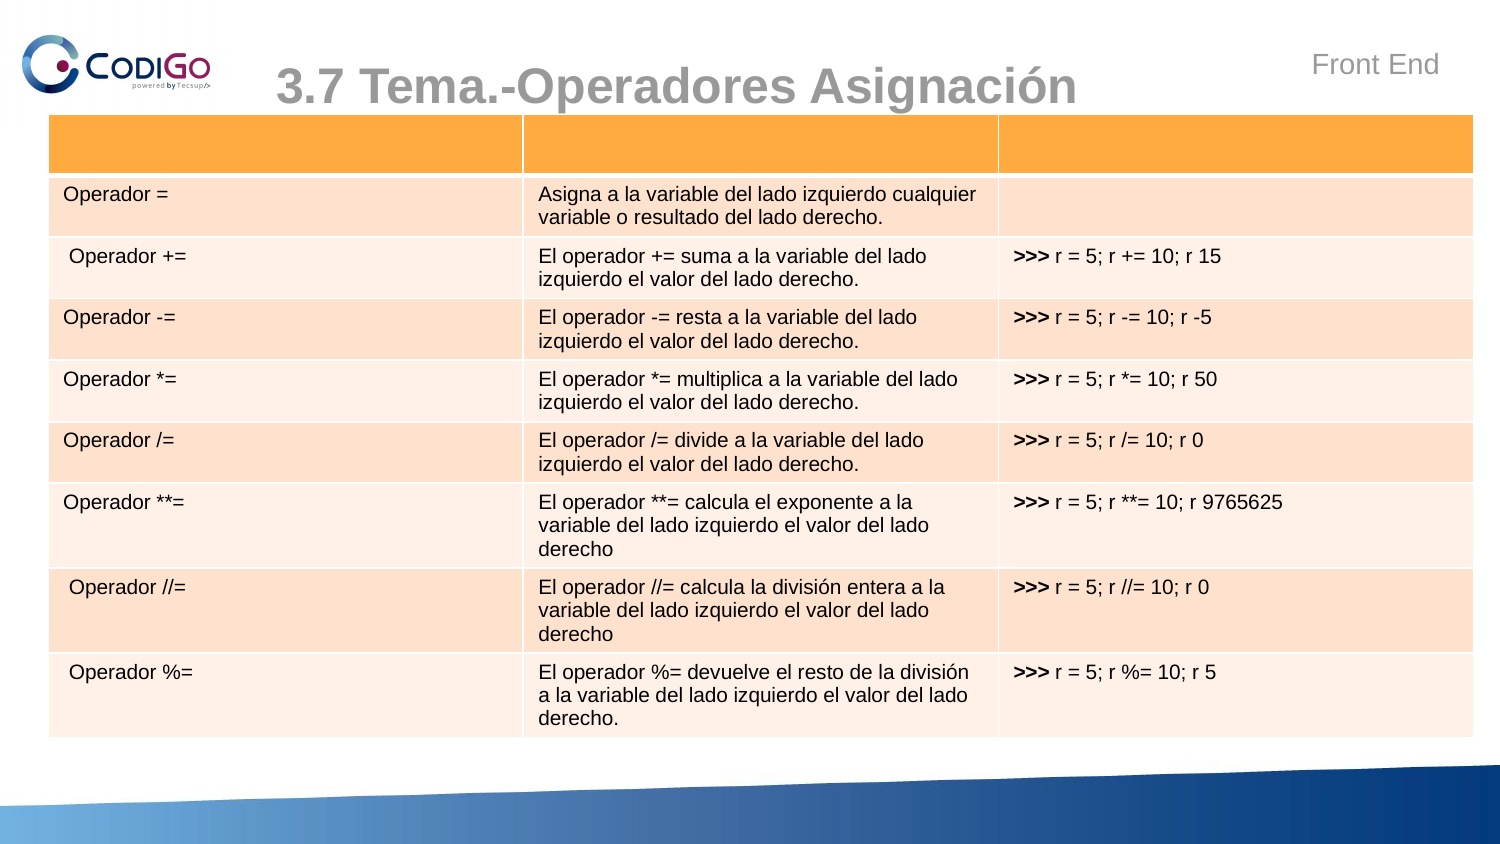

3.7 Tema.-Operadores Asignación
|  |  |  |
| --- | --- | --- |
| Operador = | Asigna a la variable del lado izquierdo cualquier variable o resultado del lado derecho. |  |
| Operador += | El operador += suma a la variable del lado izquierdo el valor del lado derecho. | >>> r = 5; r += 10; r 15 |
| Operador -= | El operador -= resta a la variable del lado izquierdo el valor del lado derecho. | >>> r = 5; r -= 10; r -5 |
| Operador \*= | El operador \*= multiplica a la variable del lado izquierdo el valor del lado derecho. | >>> r = 5; r \*= 10; r 50 |
| Operador /= | El operador /= divide a la variable del lado izquierdo el valor del lado derecho. | >>> r = 5; r /= 10; r 0 |
| Operador \*\*= | El operador \*\*= calcula el exponente a la variable del lado izquierdo el valor del lado derecho | >>> r = 5; r \*\*= 10; r 9765625 |
| Operador //= | El operador //= calcula la división entera a la variable del lado izquierdo el valor del lado derecho | >>> r = 5; r //= 10; r 0 |
| Operador %= | El operador %= devuelve el resto de la división a la variable del lado izquierdo el valor del lado derecho. | >>> r = 5; r %= 10; r 5 |